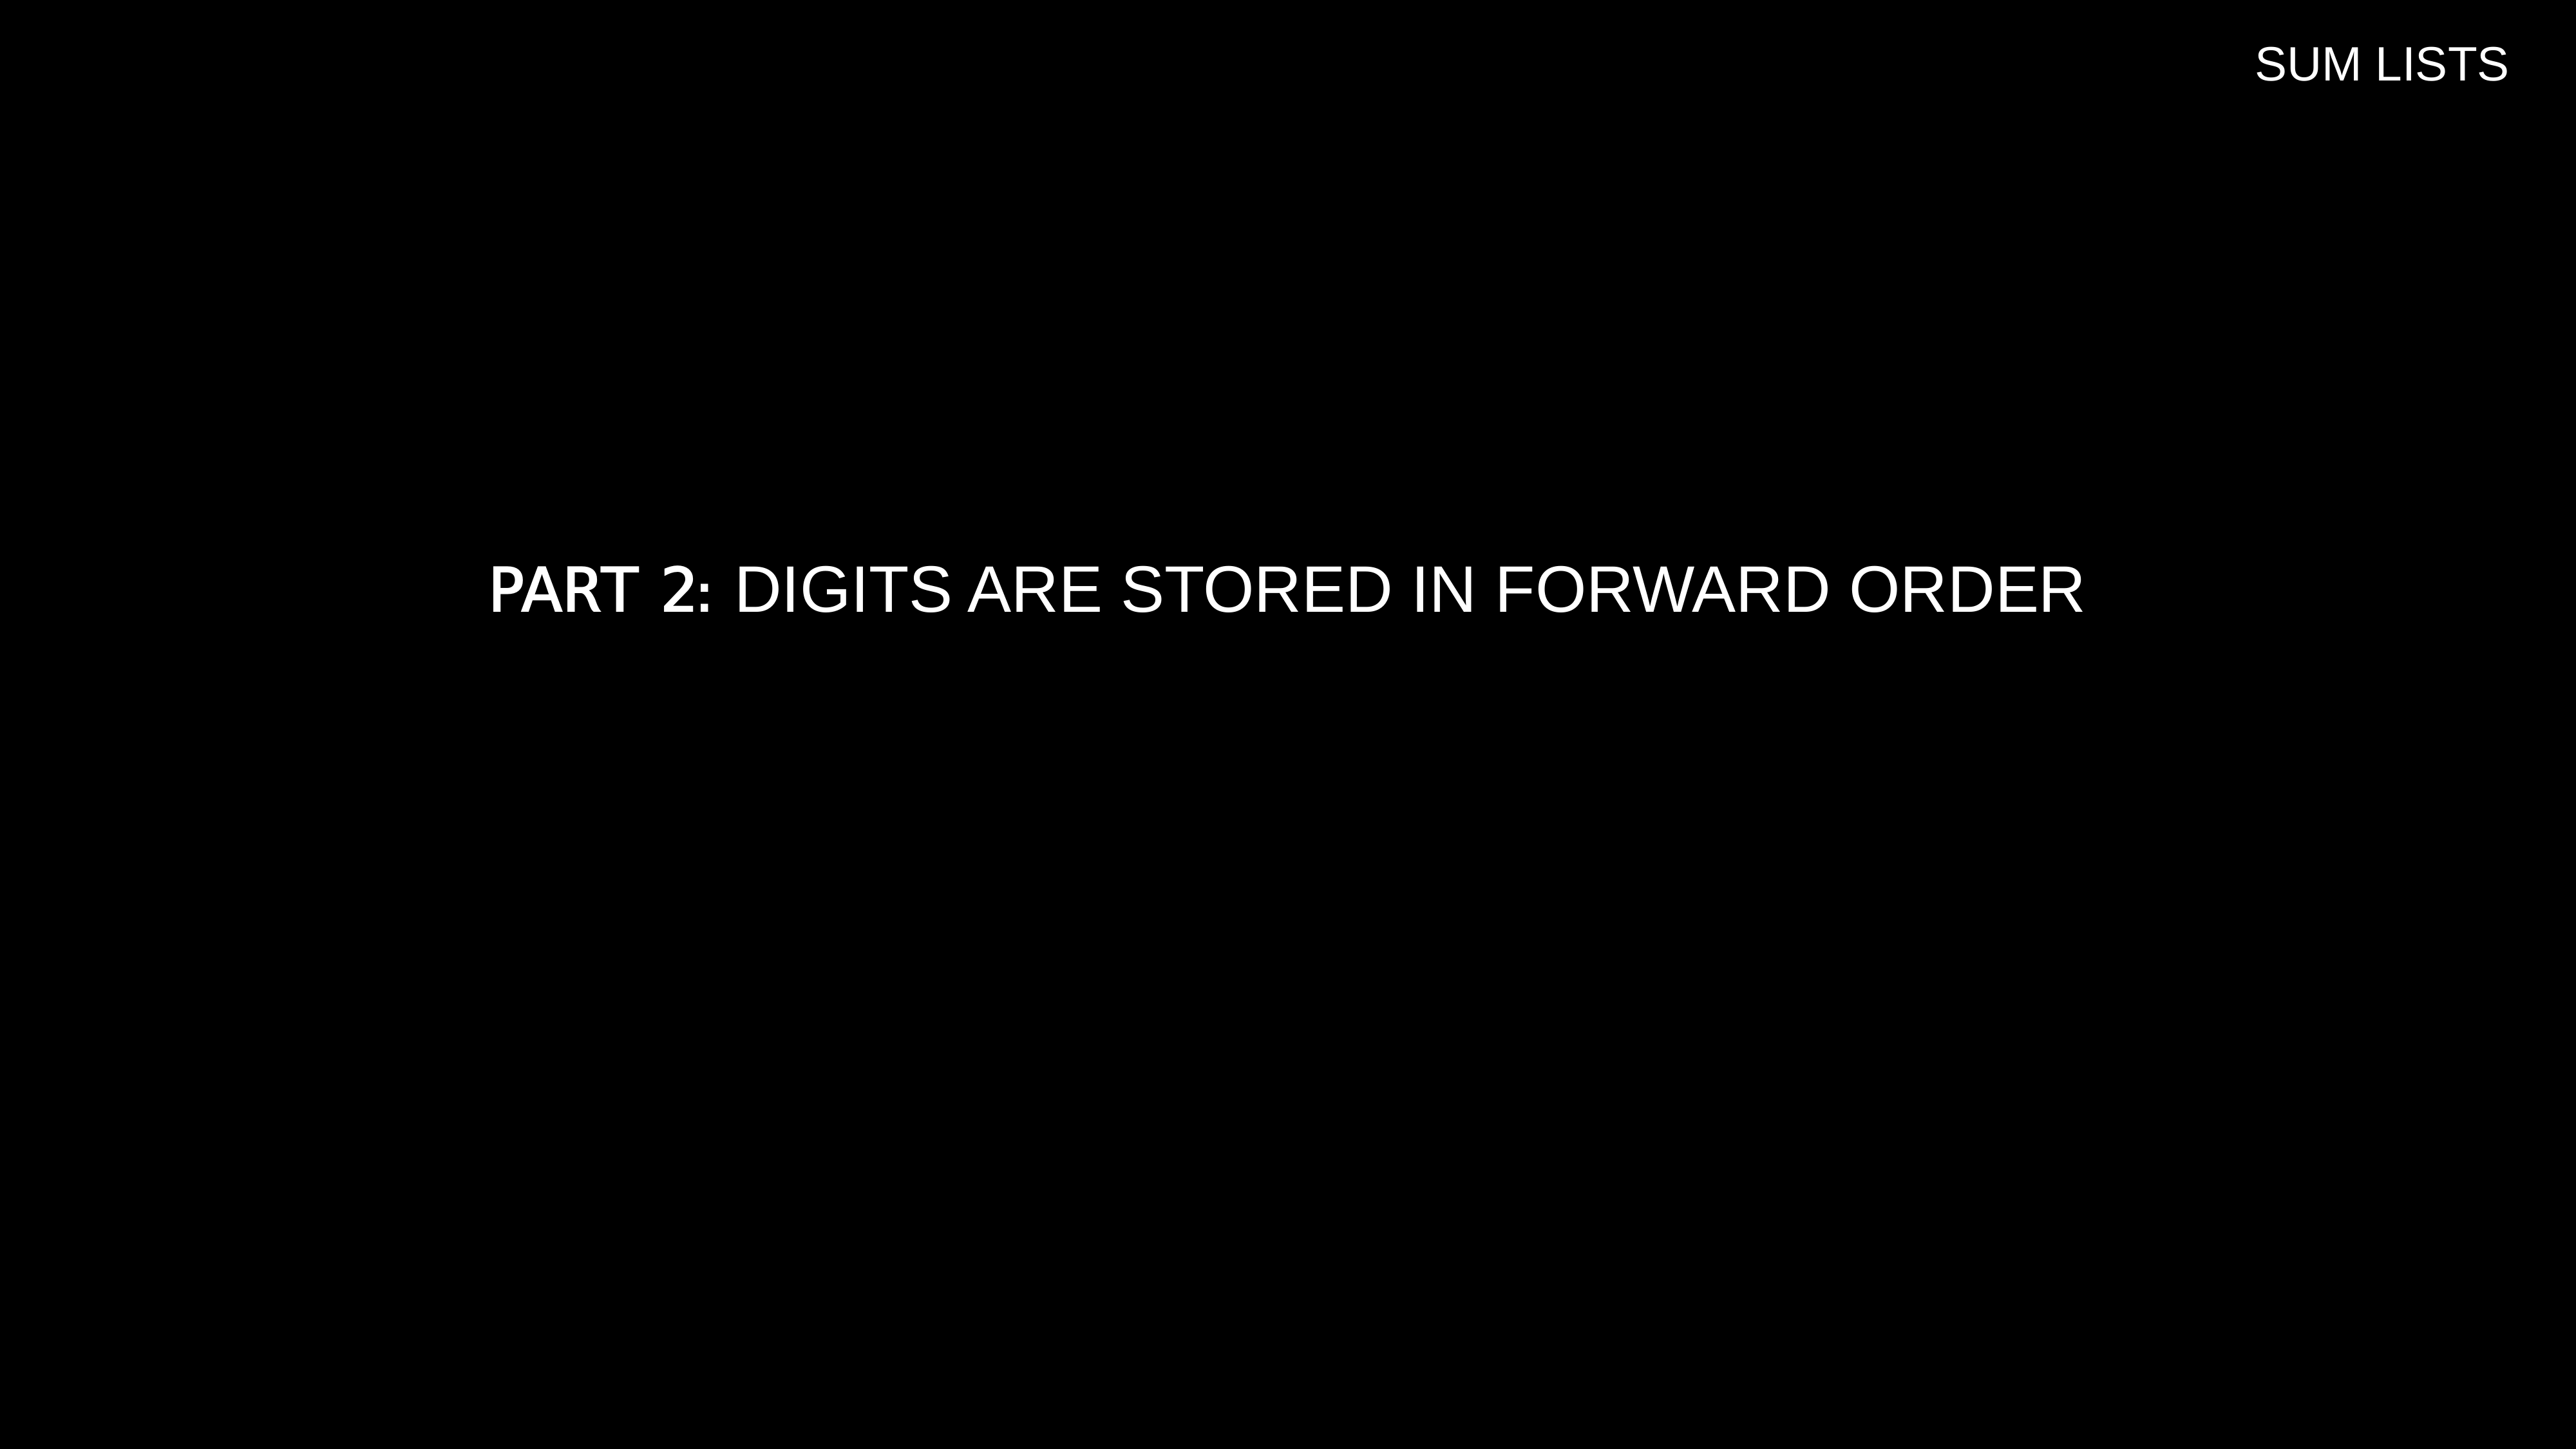

SUM LISTS
# Part 2: digits are stored in forward order